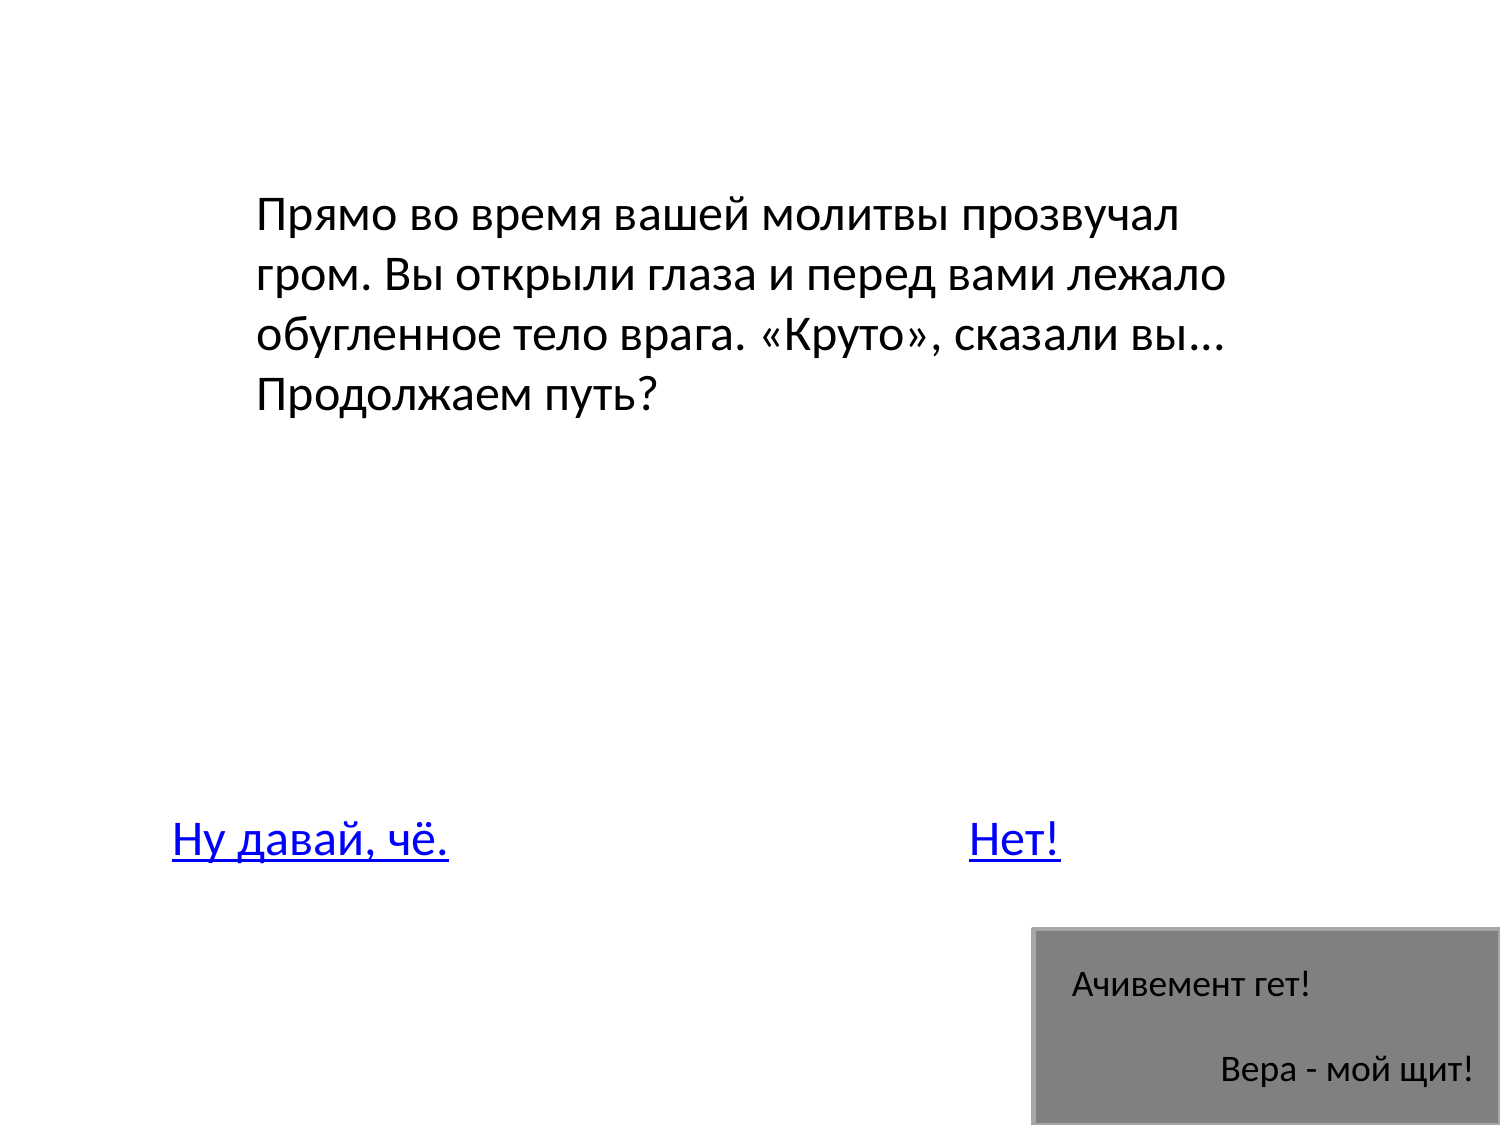

Прямо во время вашей молитвы прозвучал гром. Вы открыли глаза и перед вами лежало обугленное тело врага. «Круто», сказали вы... Продолжаем путь?
Ну давай, чё.
Нет!

Ачивемент гет!
Вера - мой щит!